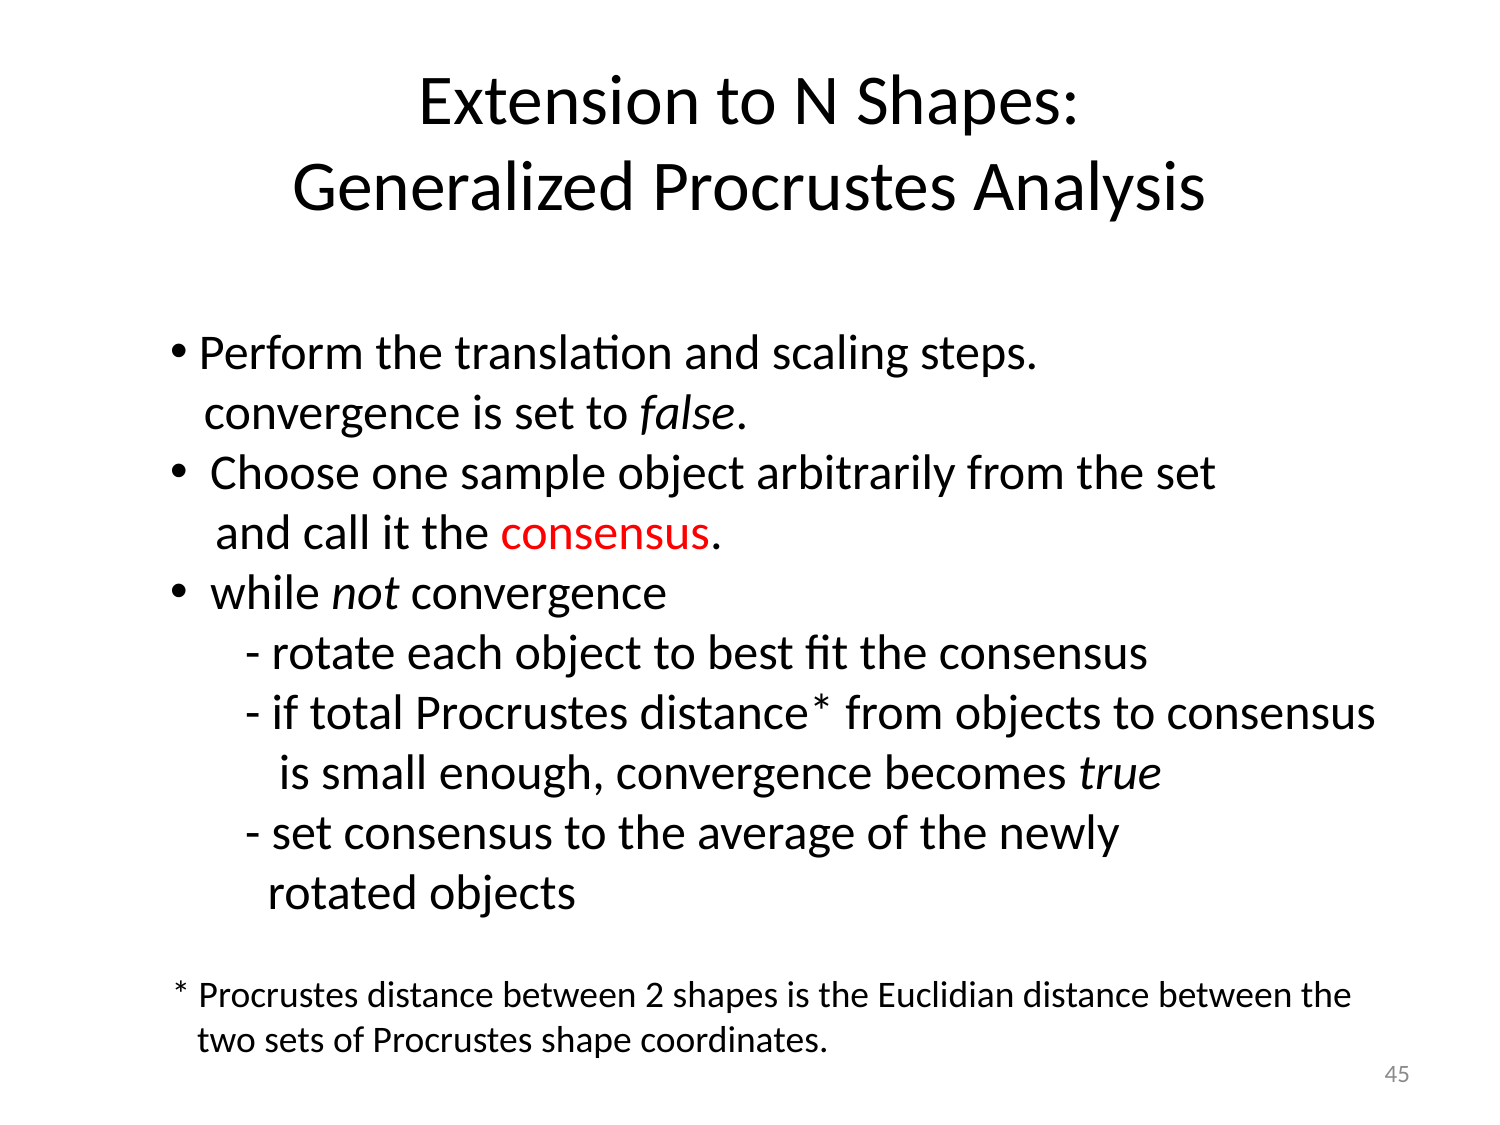

# Extension to N Shapes: Generalized Procrustes Analysis
 Perform the translation and scaling steps.
   convergence is set to false.
  Choose one sample object arbitrarily from the set
    and call it the consensus.
  while not convergence
- rotate each object to best fit the consensus
- if total Procrustes distance* from objects to consensus
   is small enough, convergence becomes true
- set consensus to the average of the newly
  rotated objects
* Procrustes distance between 2 shapes is the Euclidian distance between the
   two sets of Procrustes shape coordinates.
45